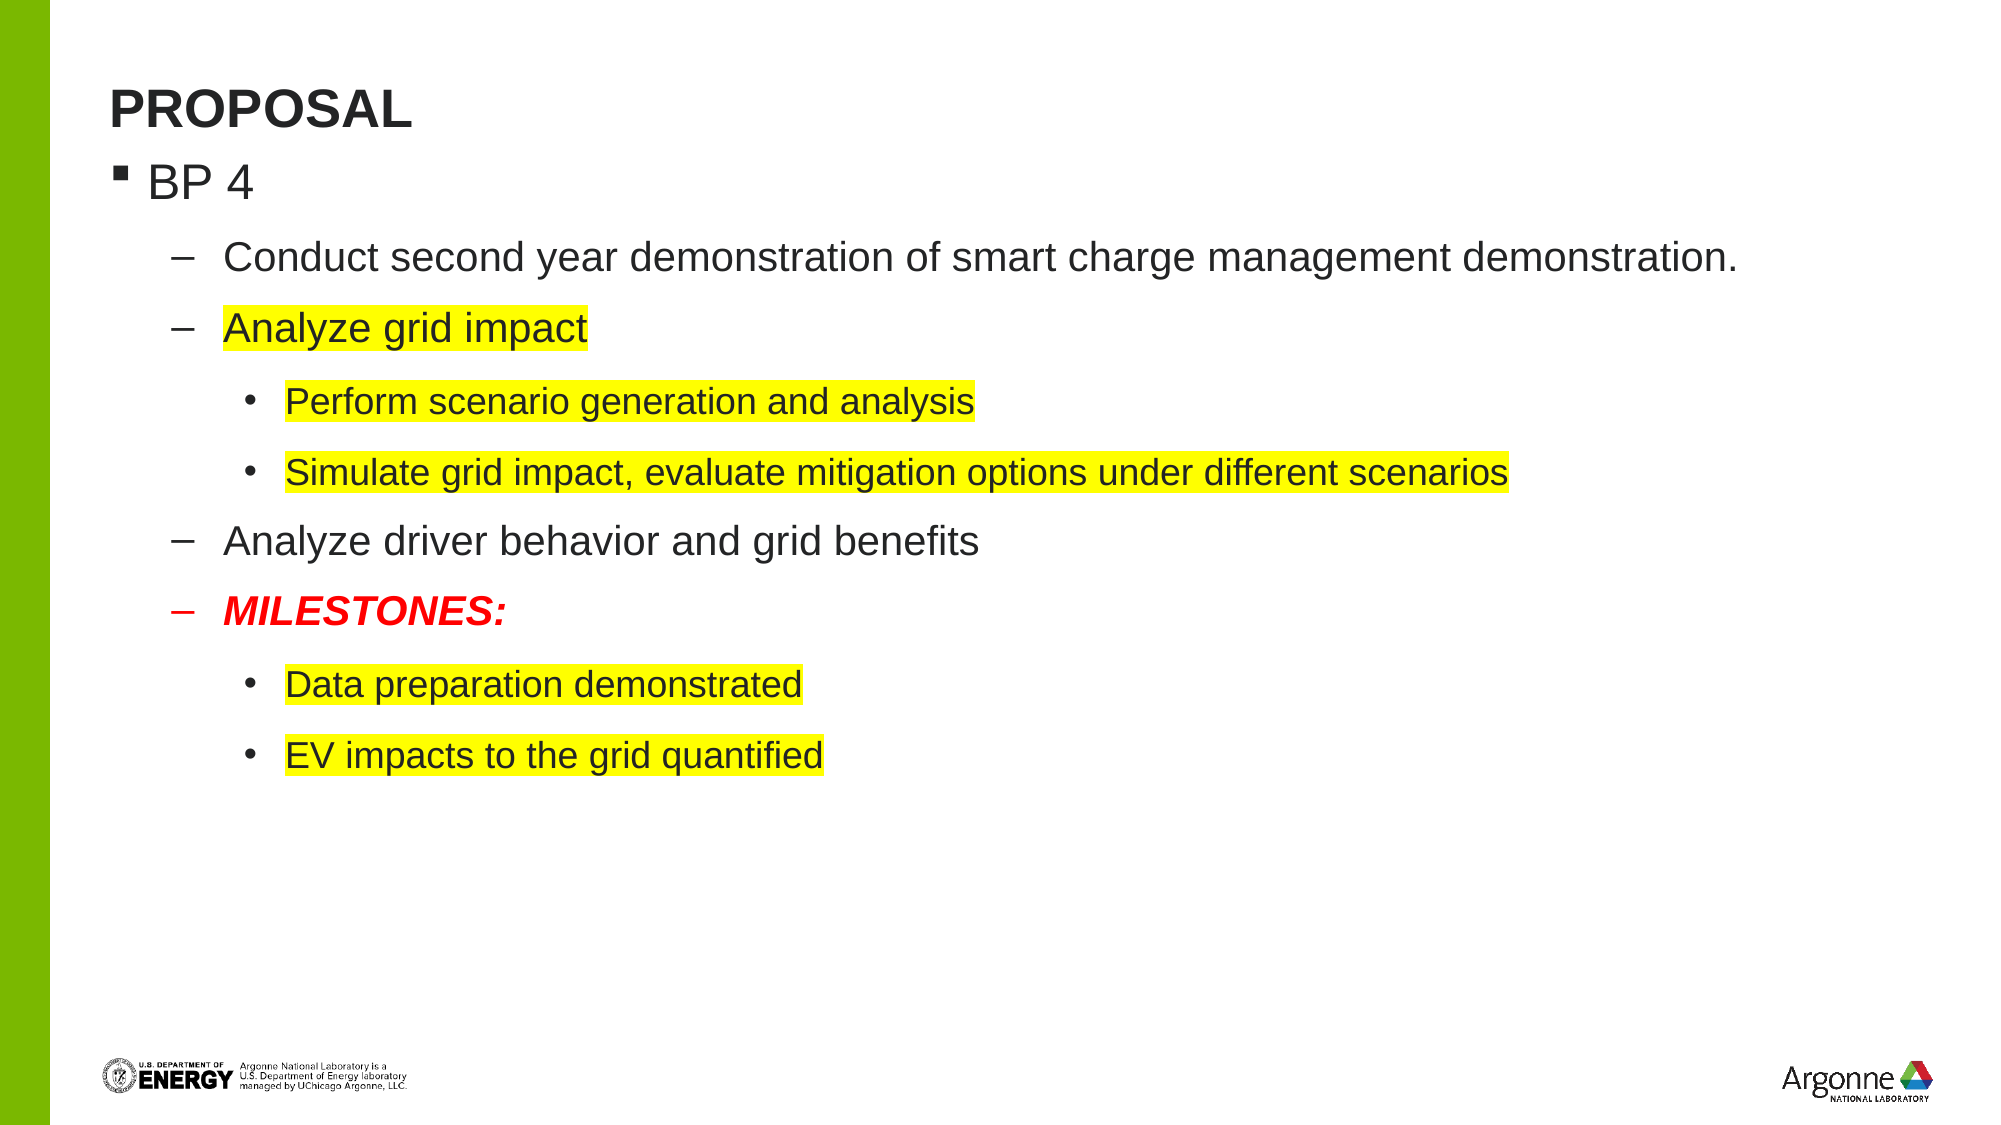

# Proposal
BP 4
Conduct second year demonstration of smart charge management demonstration.
Analyze grid impact
Perform scenario generation and analysis
Simulate grid impact, evaluate mitigation options under different scenarios
Analyze driver behavior and grid benefits
MILESTONES:
Data preparation demonstrated
EV impacts to the grid quantified